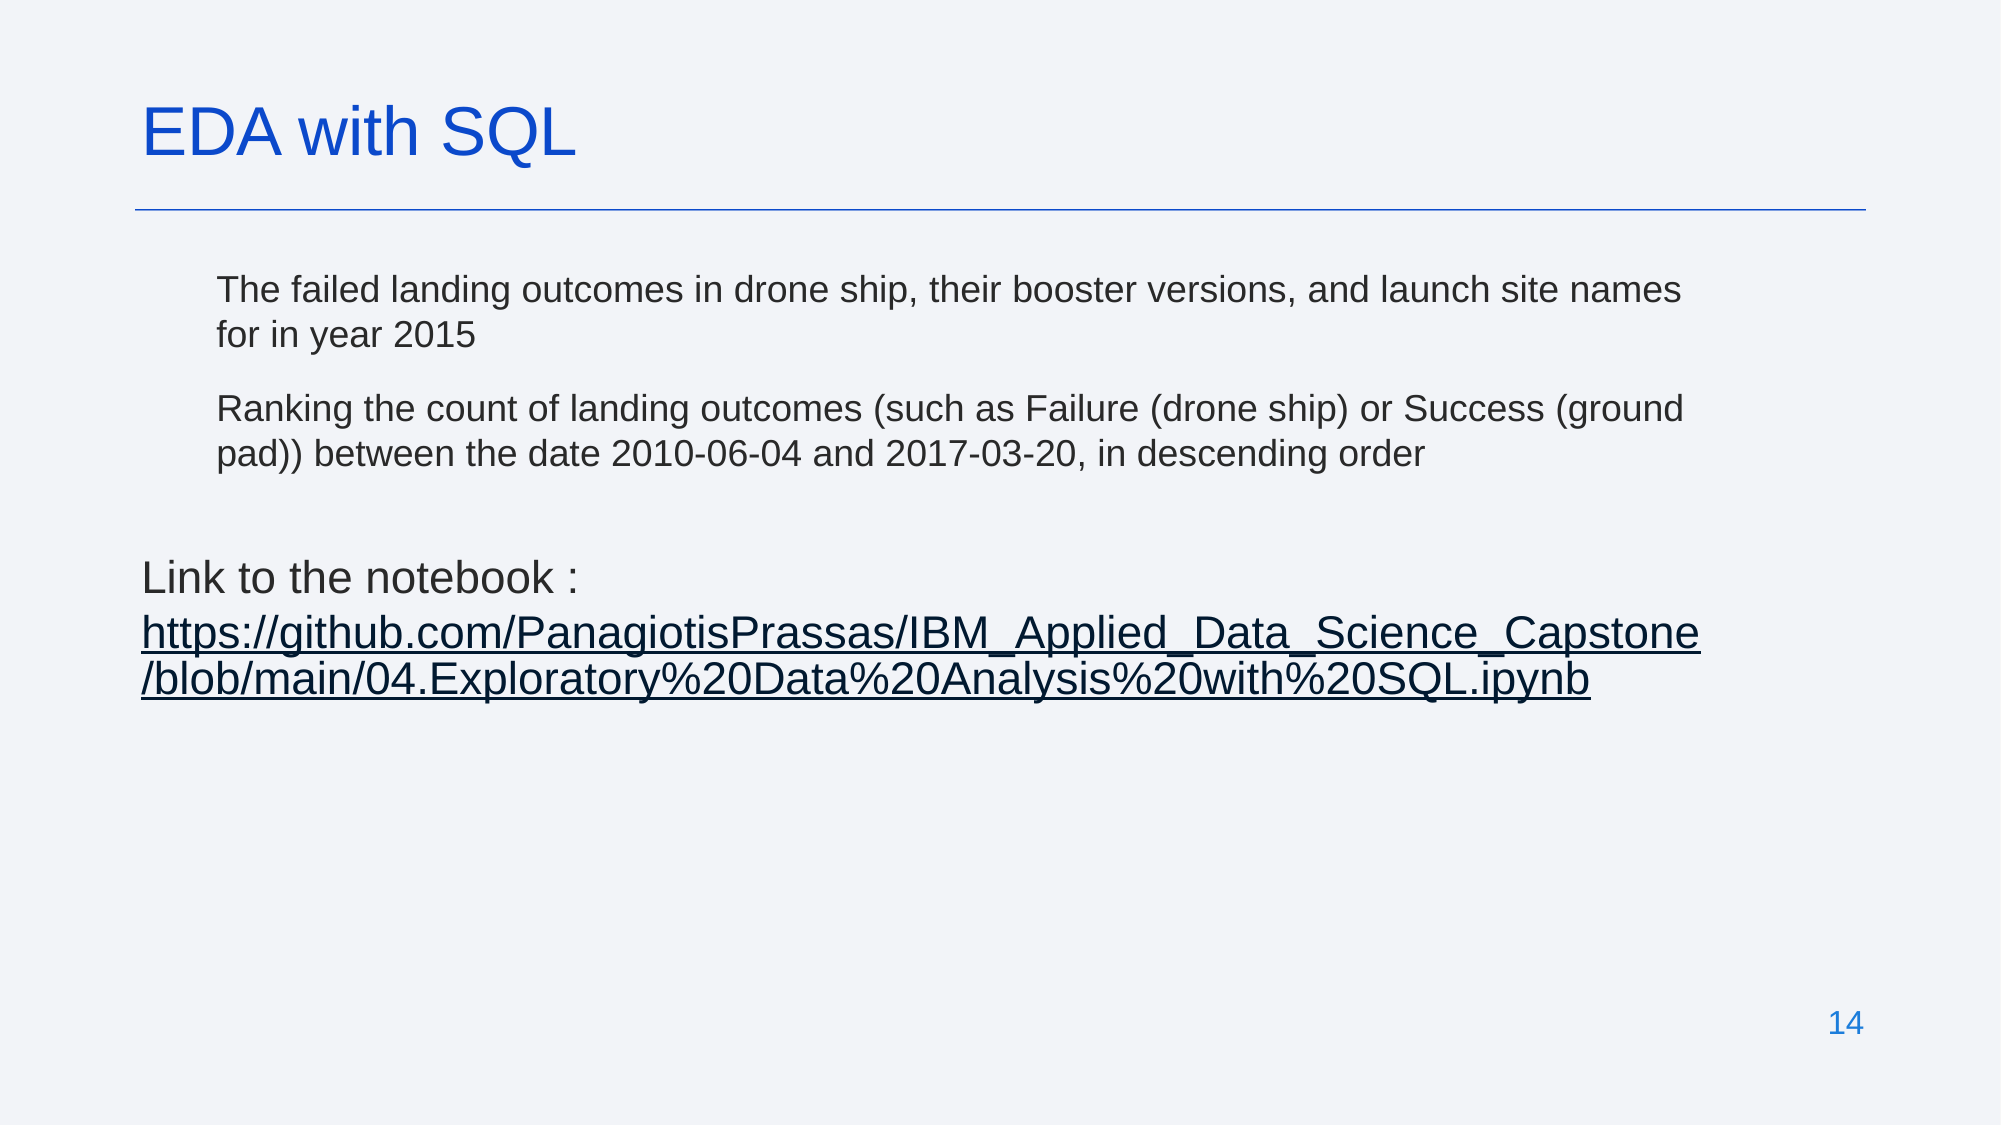

EDA with SQL
The failed landing outcomes in drone ship, their booster versions, and launch site names for in year 2015
Ranking the count of landing outcomes (such as Failure (drone ship) or Success (ground pad)) between the date 2010-06-04 and 2017-03-20, in descending order

Link to the notebook : https://github.com/PanagiotisPrassas/IBM_Applied_Data_Science_Capstone/blob/main/04.Exploratory%20Data%20Analysis%20with%20SQL.ipynb

14